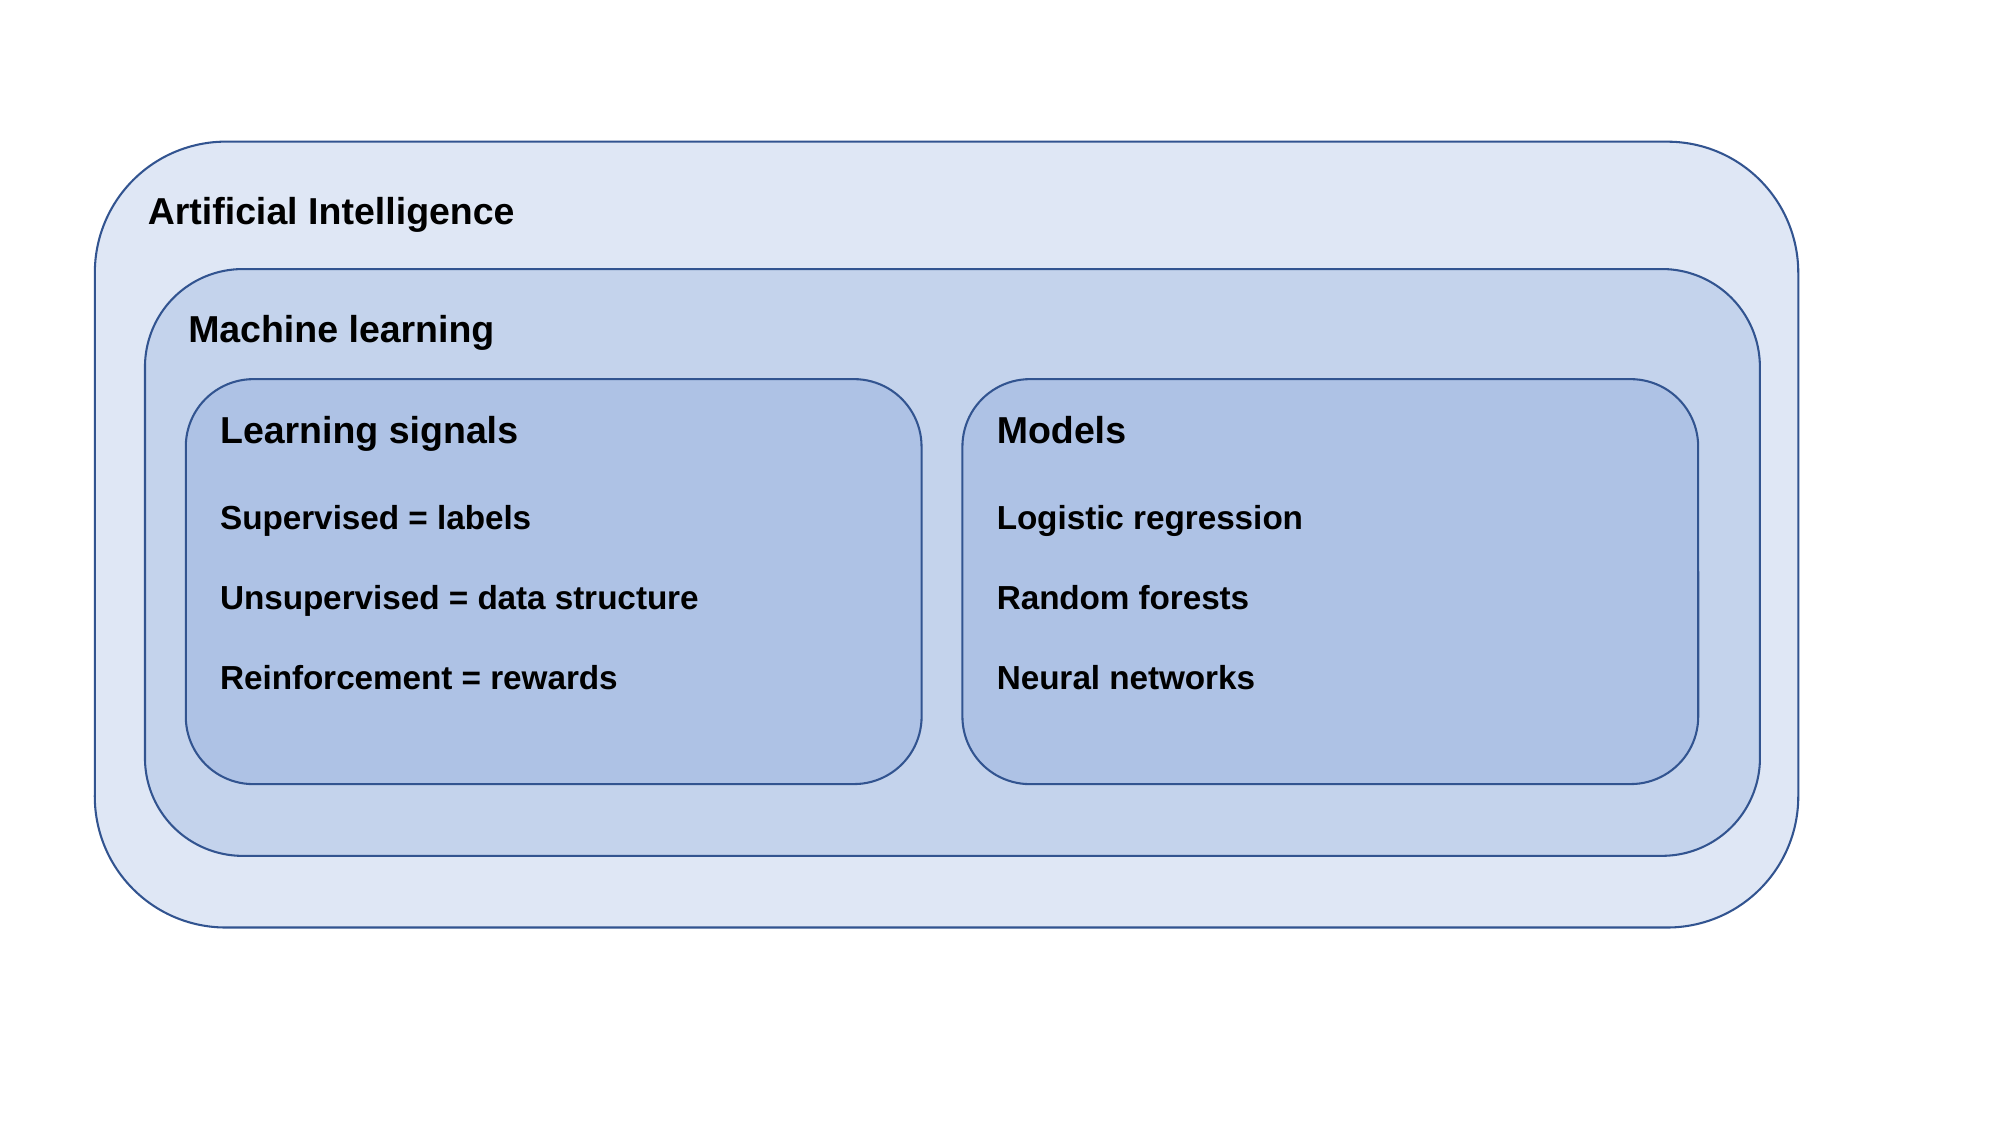

Artificial Intelligence
Machine learning
Learning signals

Supervised = labels

Unsupervised = data structure

Reinforcement = rewards
Models

Logistic regression

Random forests

Neural networks